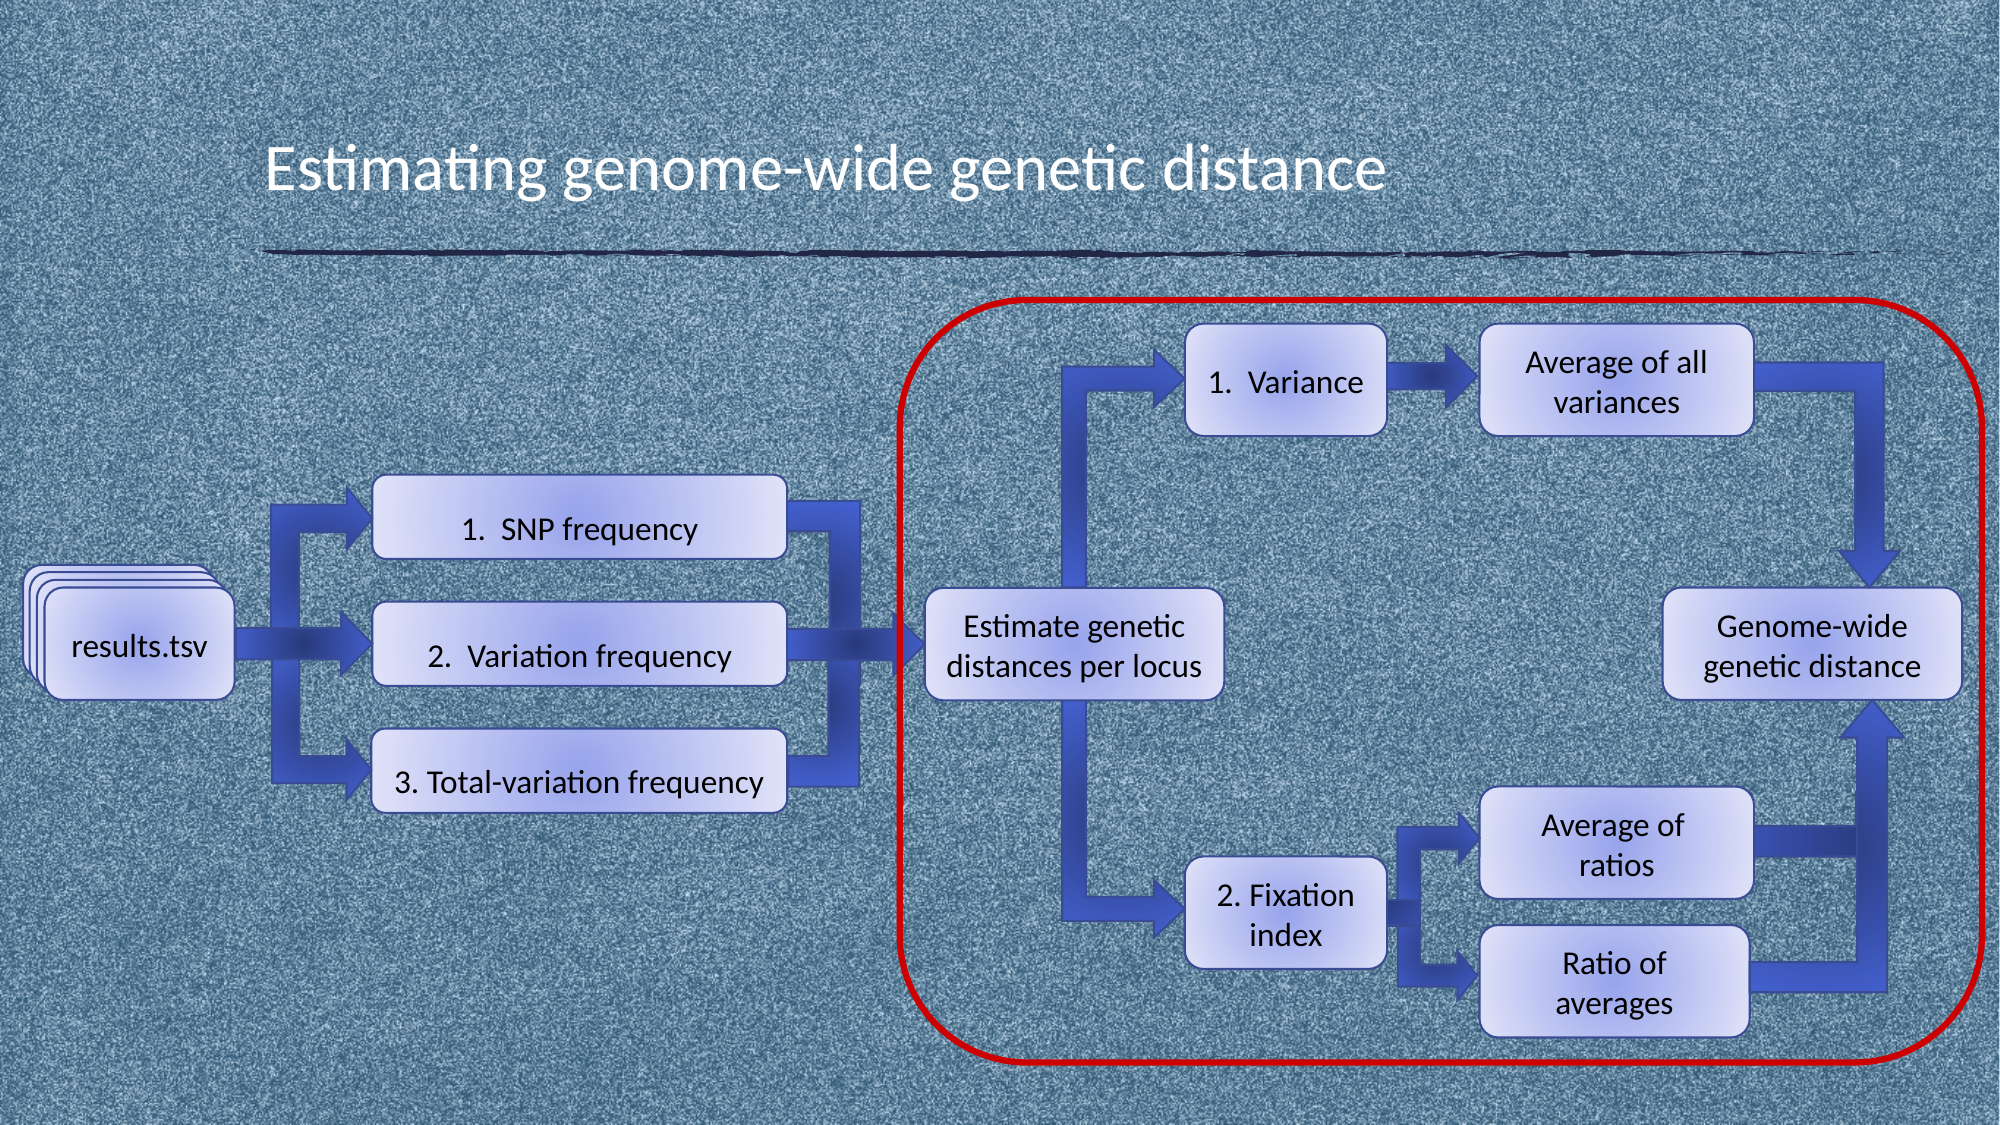

# Estimating genome-wide genetic distance

1.  Variance
Average of all variances

  SNP frequency

results.tsv
Genome-wide genetic distance
Estimate genetic distances per locus
2.  Variation frequency

3. Total-variation frequency

Average of
ratios

2. Fixation index

Ratio of averages